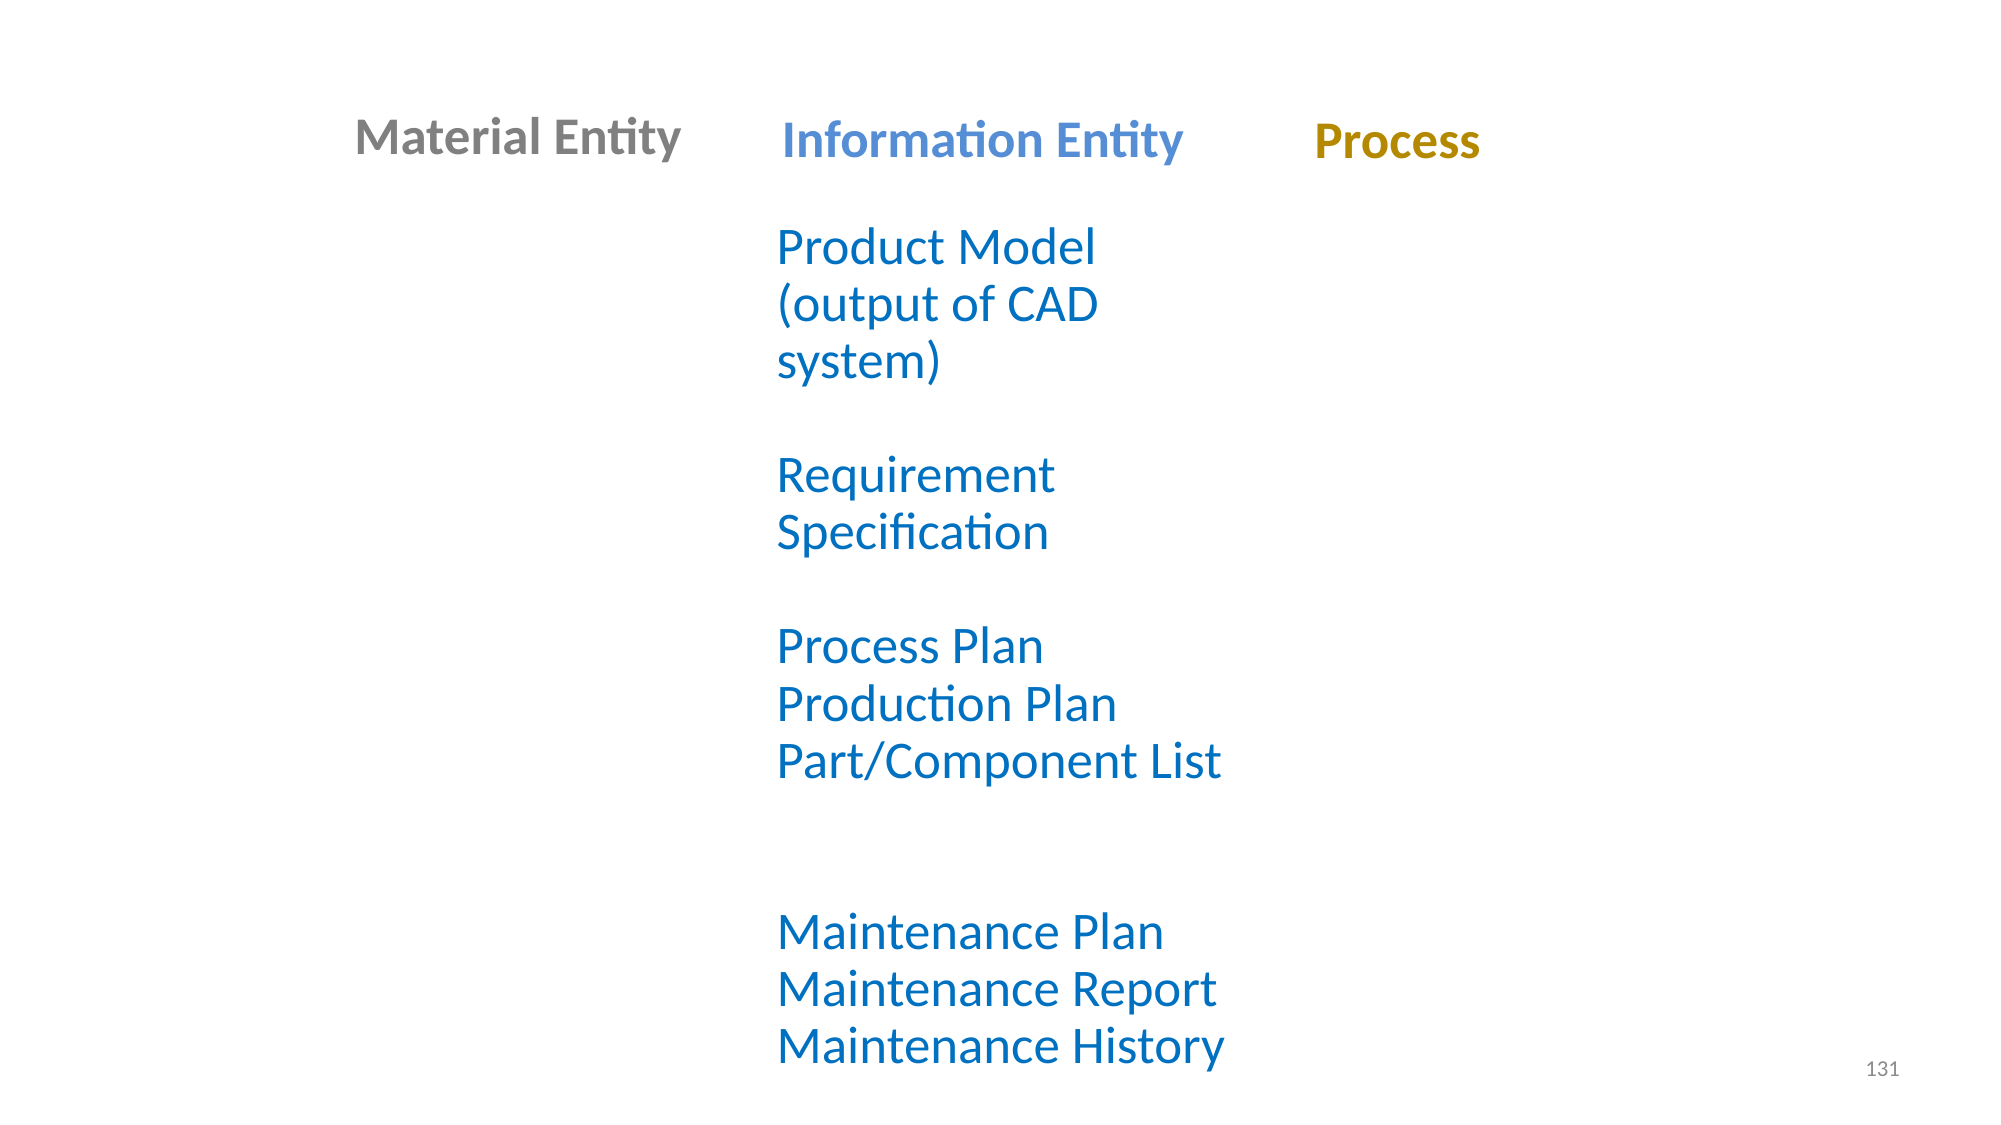

Material Entity
Information Entity
Process
Product Model (output of CAD system)

Requirement Specification

Process Plan
Production Plan
Part/Component List

Maintenance Plan
Maintenance Report
Maintenance History

131